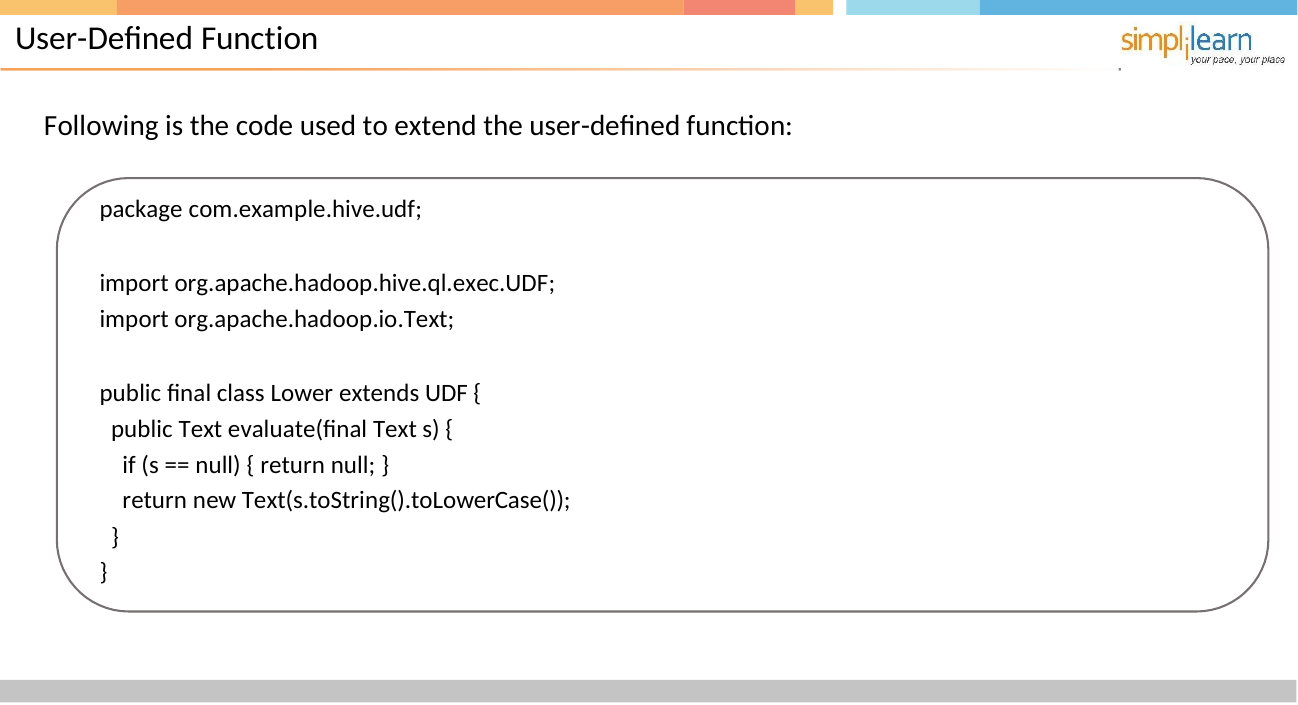

# User-Defined Function

Following is the code used to extend the user-defined function:

package com.example.hive.udf;

import org.apache.hadoop.hive.ql.exec.UDF;
import org.apache.hadoop.io.Text;

public final class Lower extends UDF {
public Text evaluate(final Text s) {
if (s == null) { return null; }
return new Text(s.toString().toLowerCase());
}
}